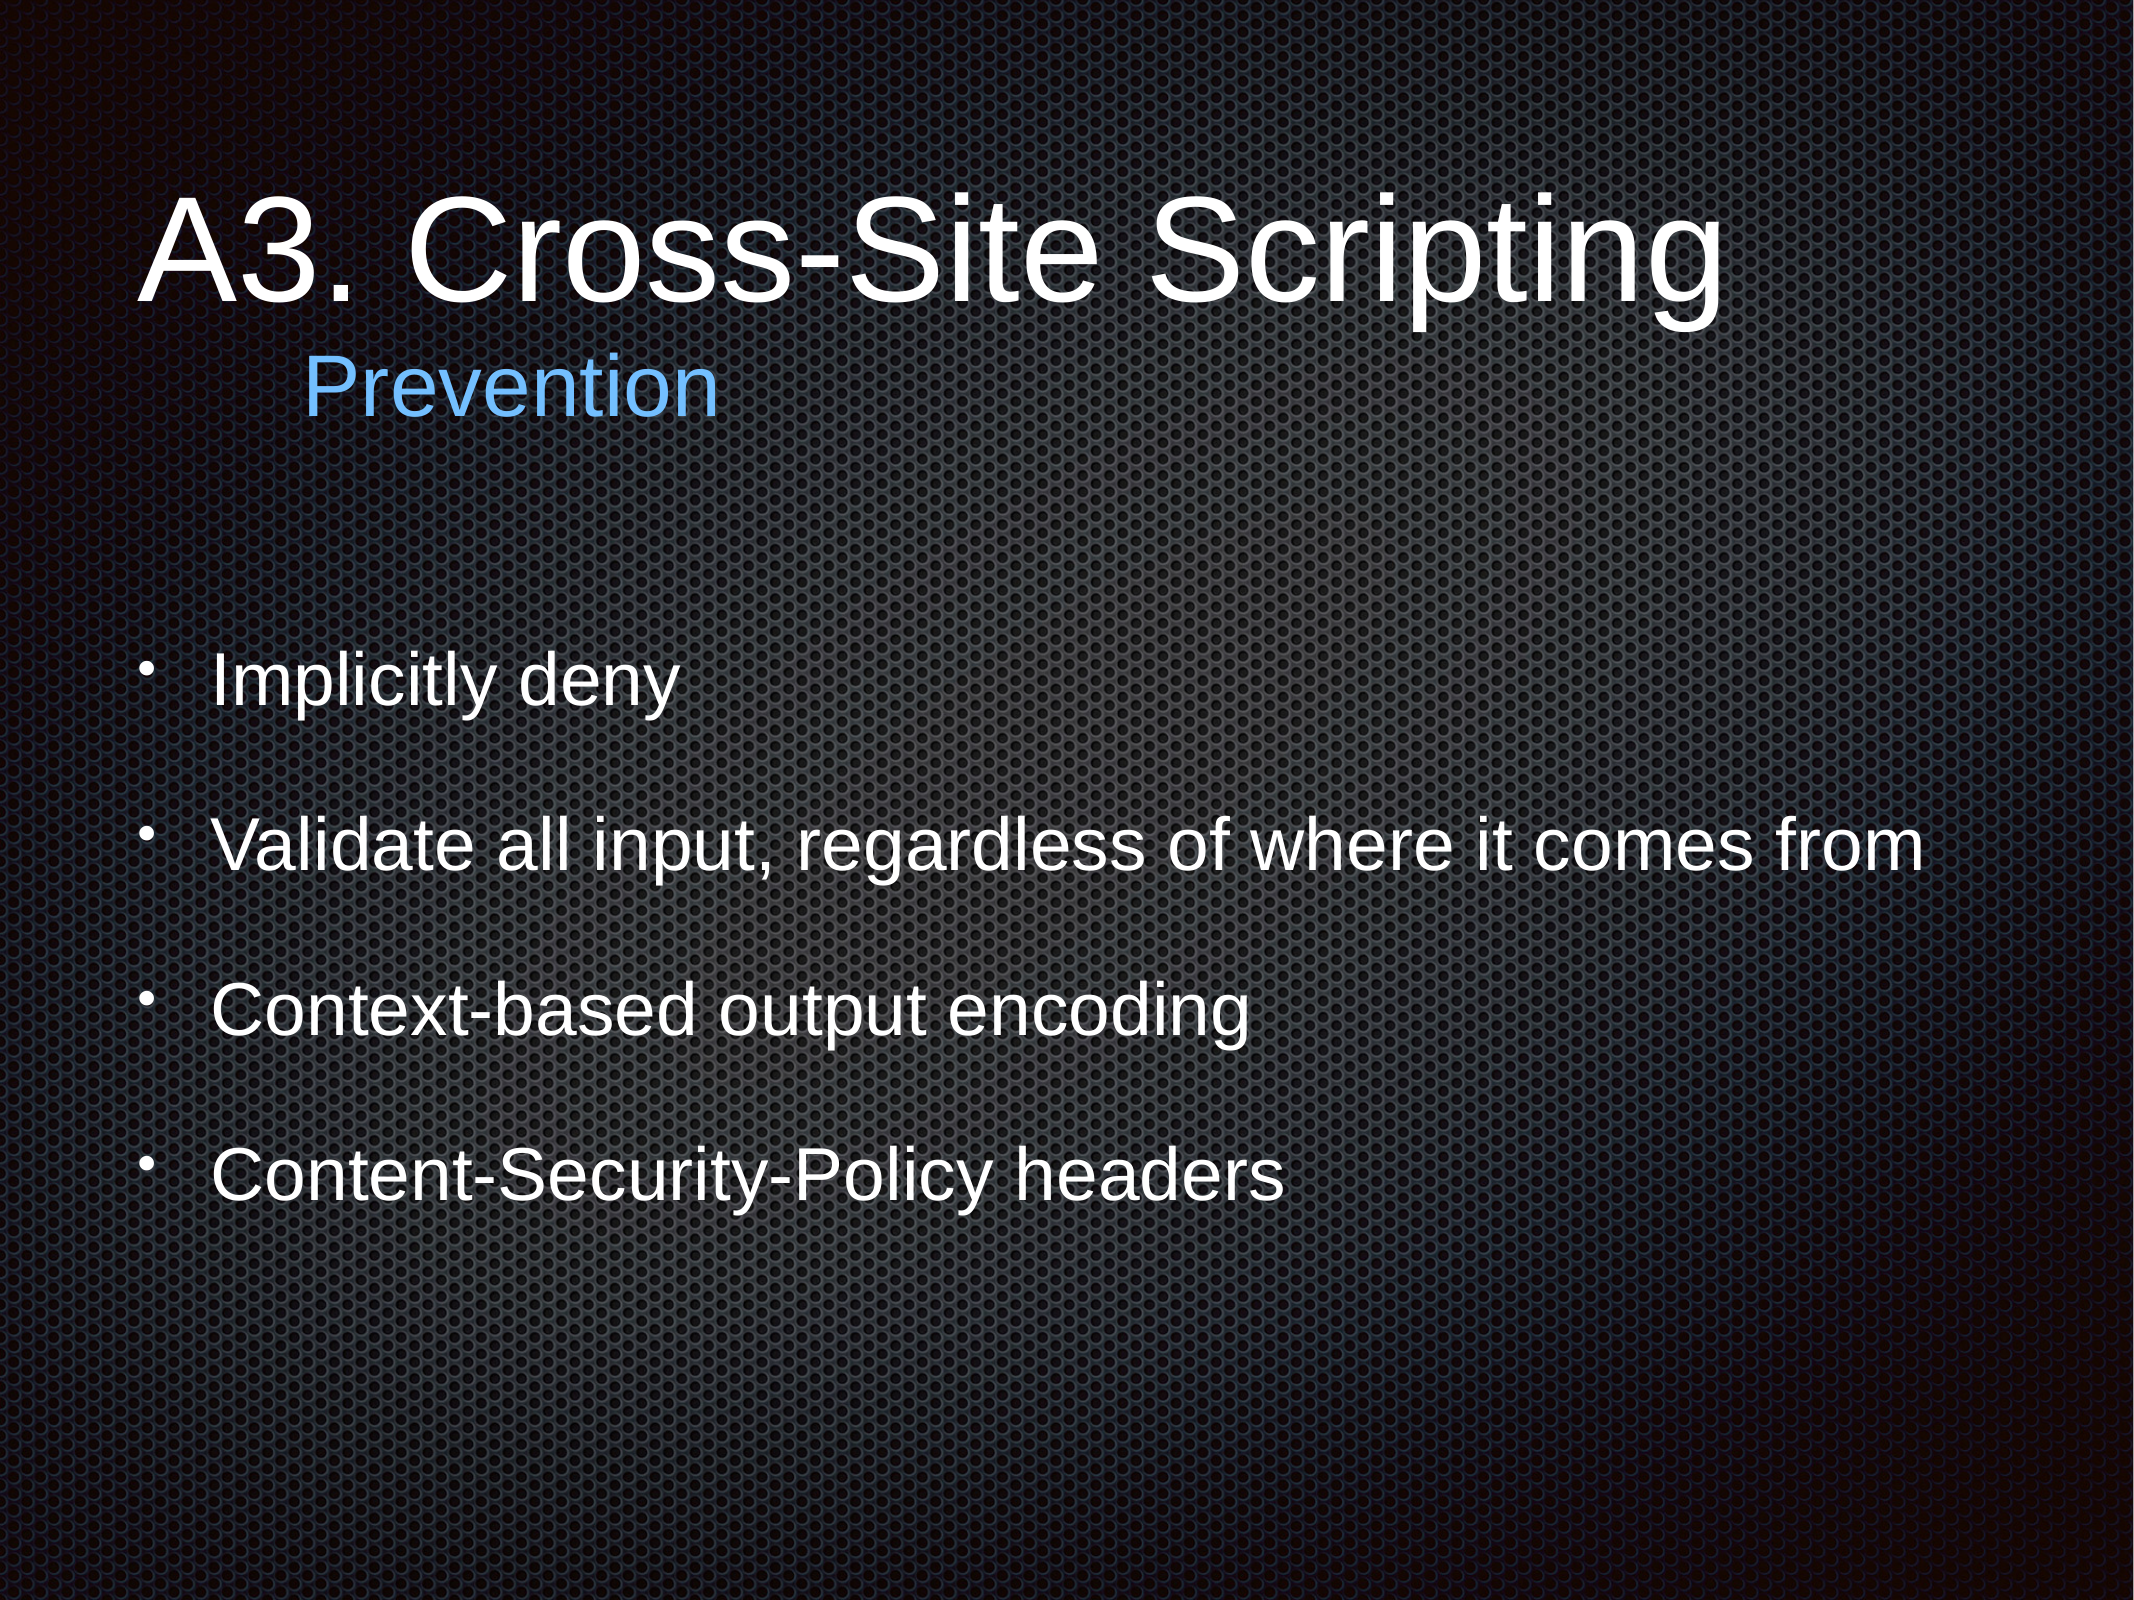

# A3. Cross-Site Scripting
Prevention
Implicitly deny
Validate all input, regardless of where it comes from
Context-based output encoding
Content-Security-Policy headers